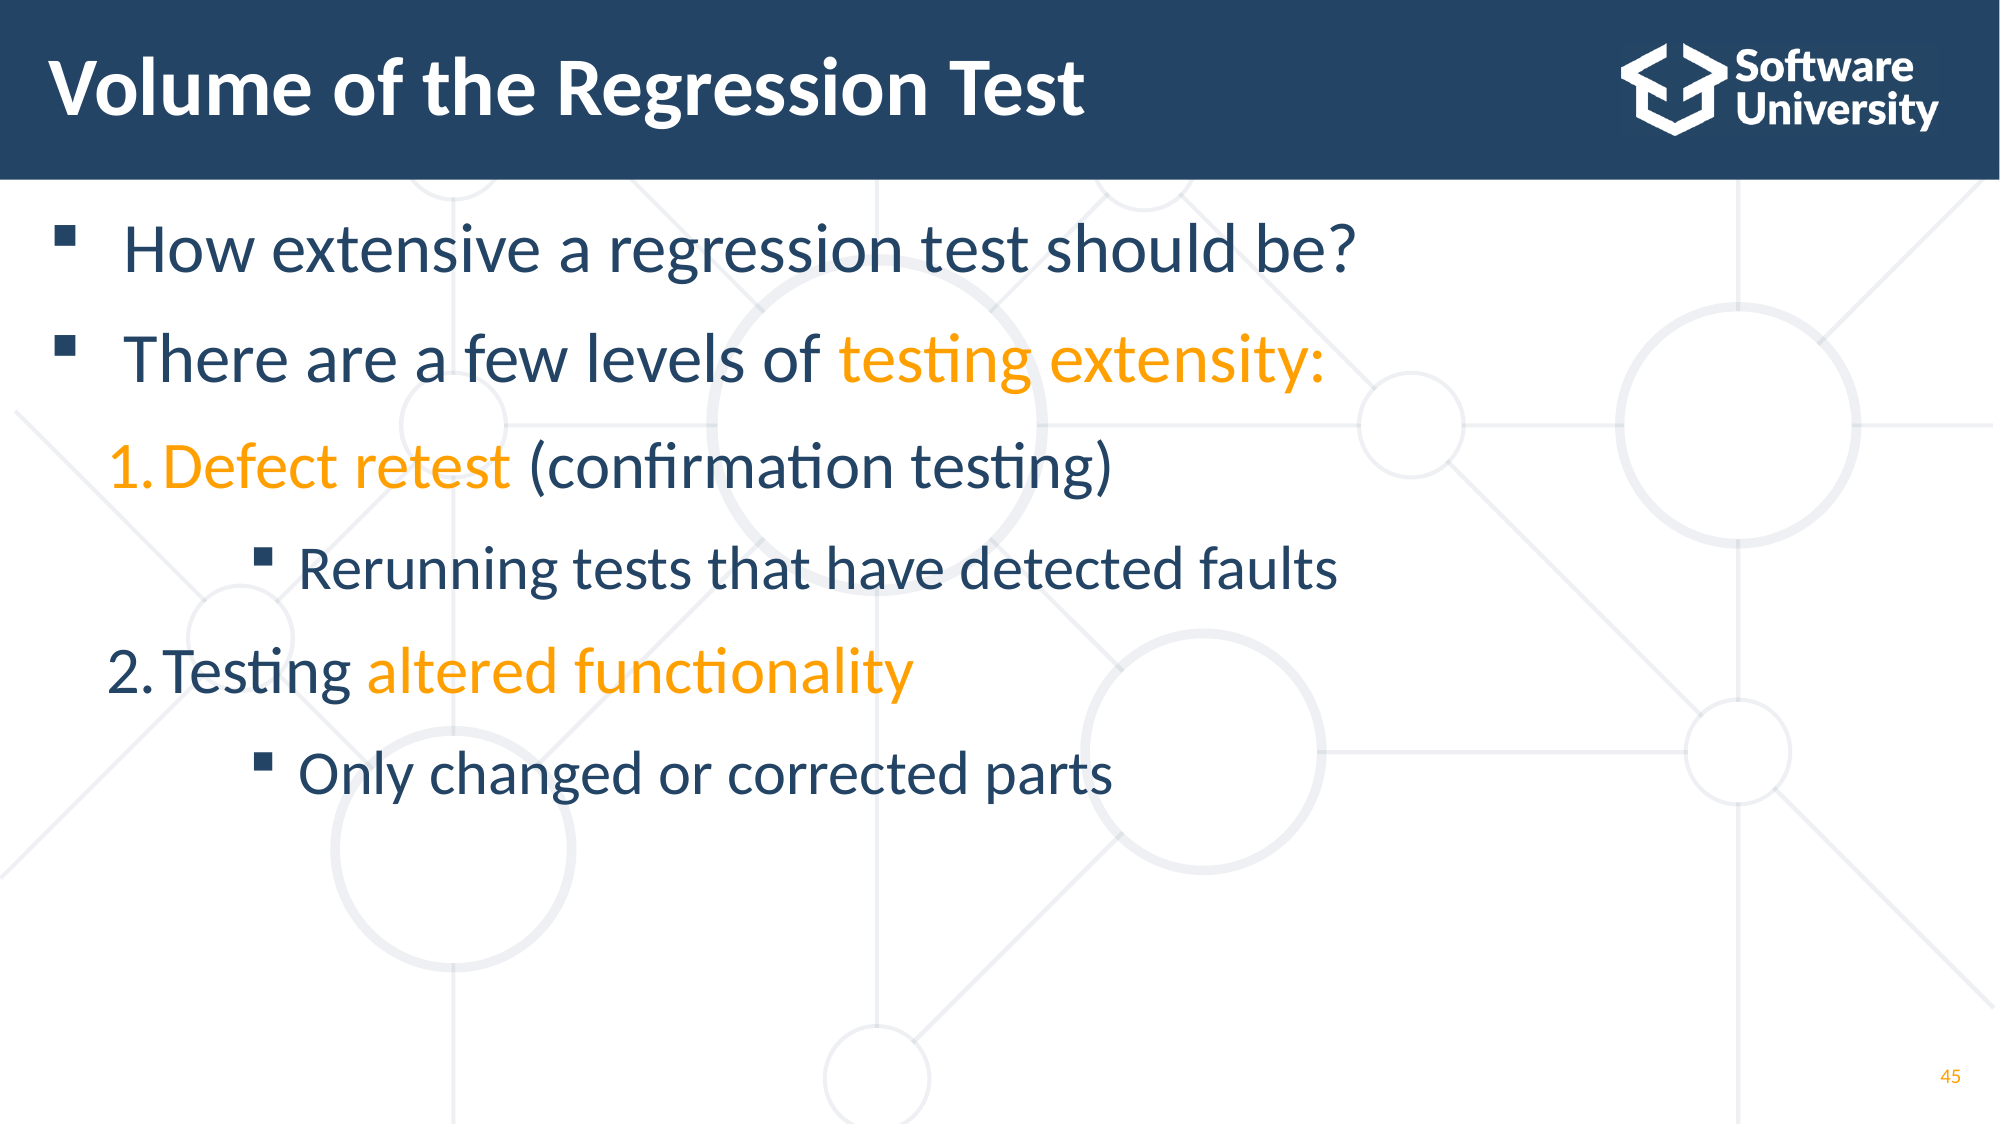

# Volume of the Regression Test
How extensive a regression test should be?
There are a few levels of testing extensity:
Defect retest (confirmation testing)
Rerunning tests that have detected faults
Testing altered functionality
Only changed or corrected parts
45